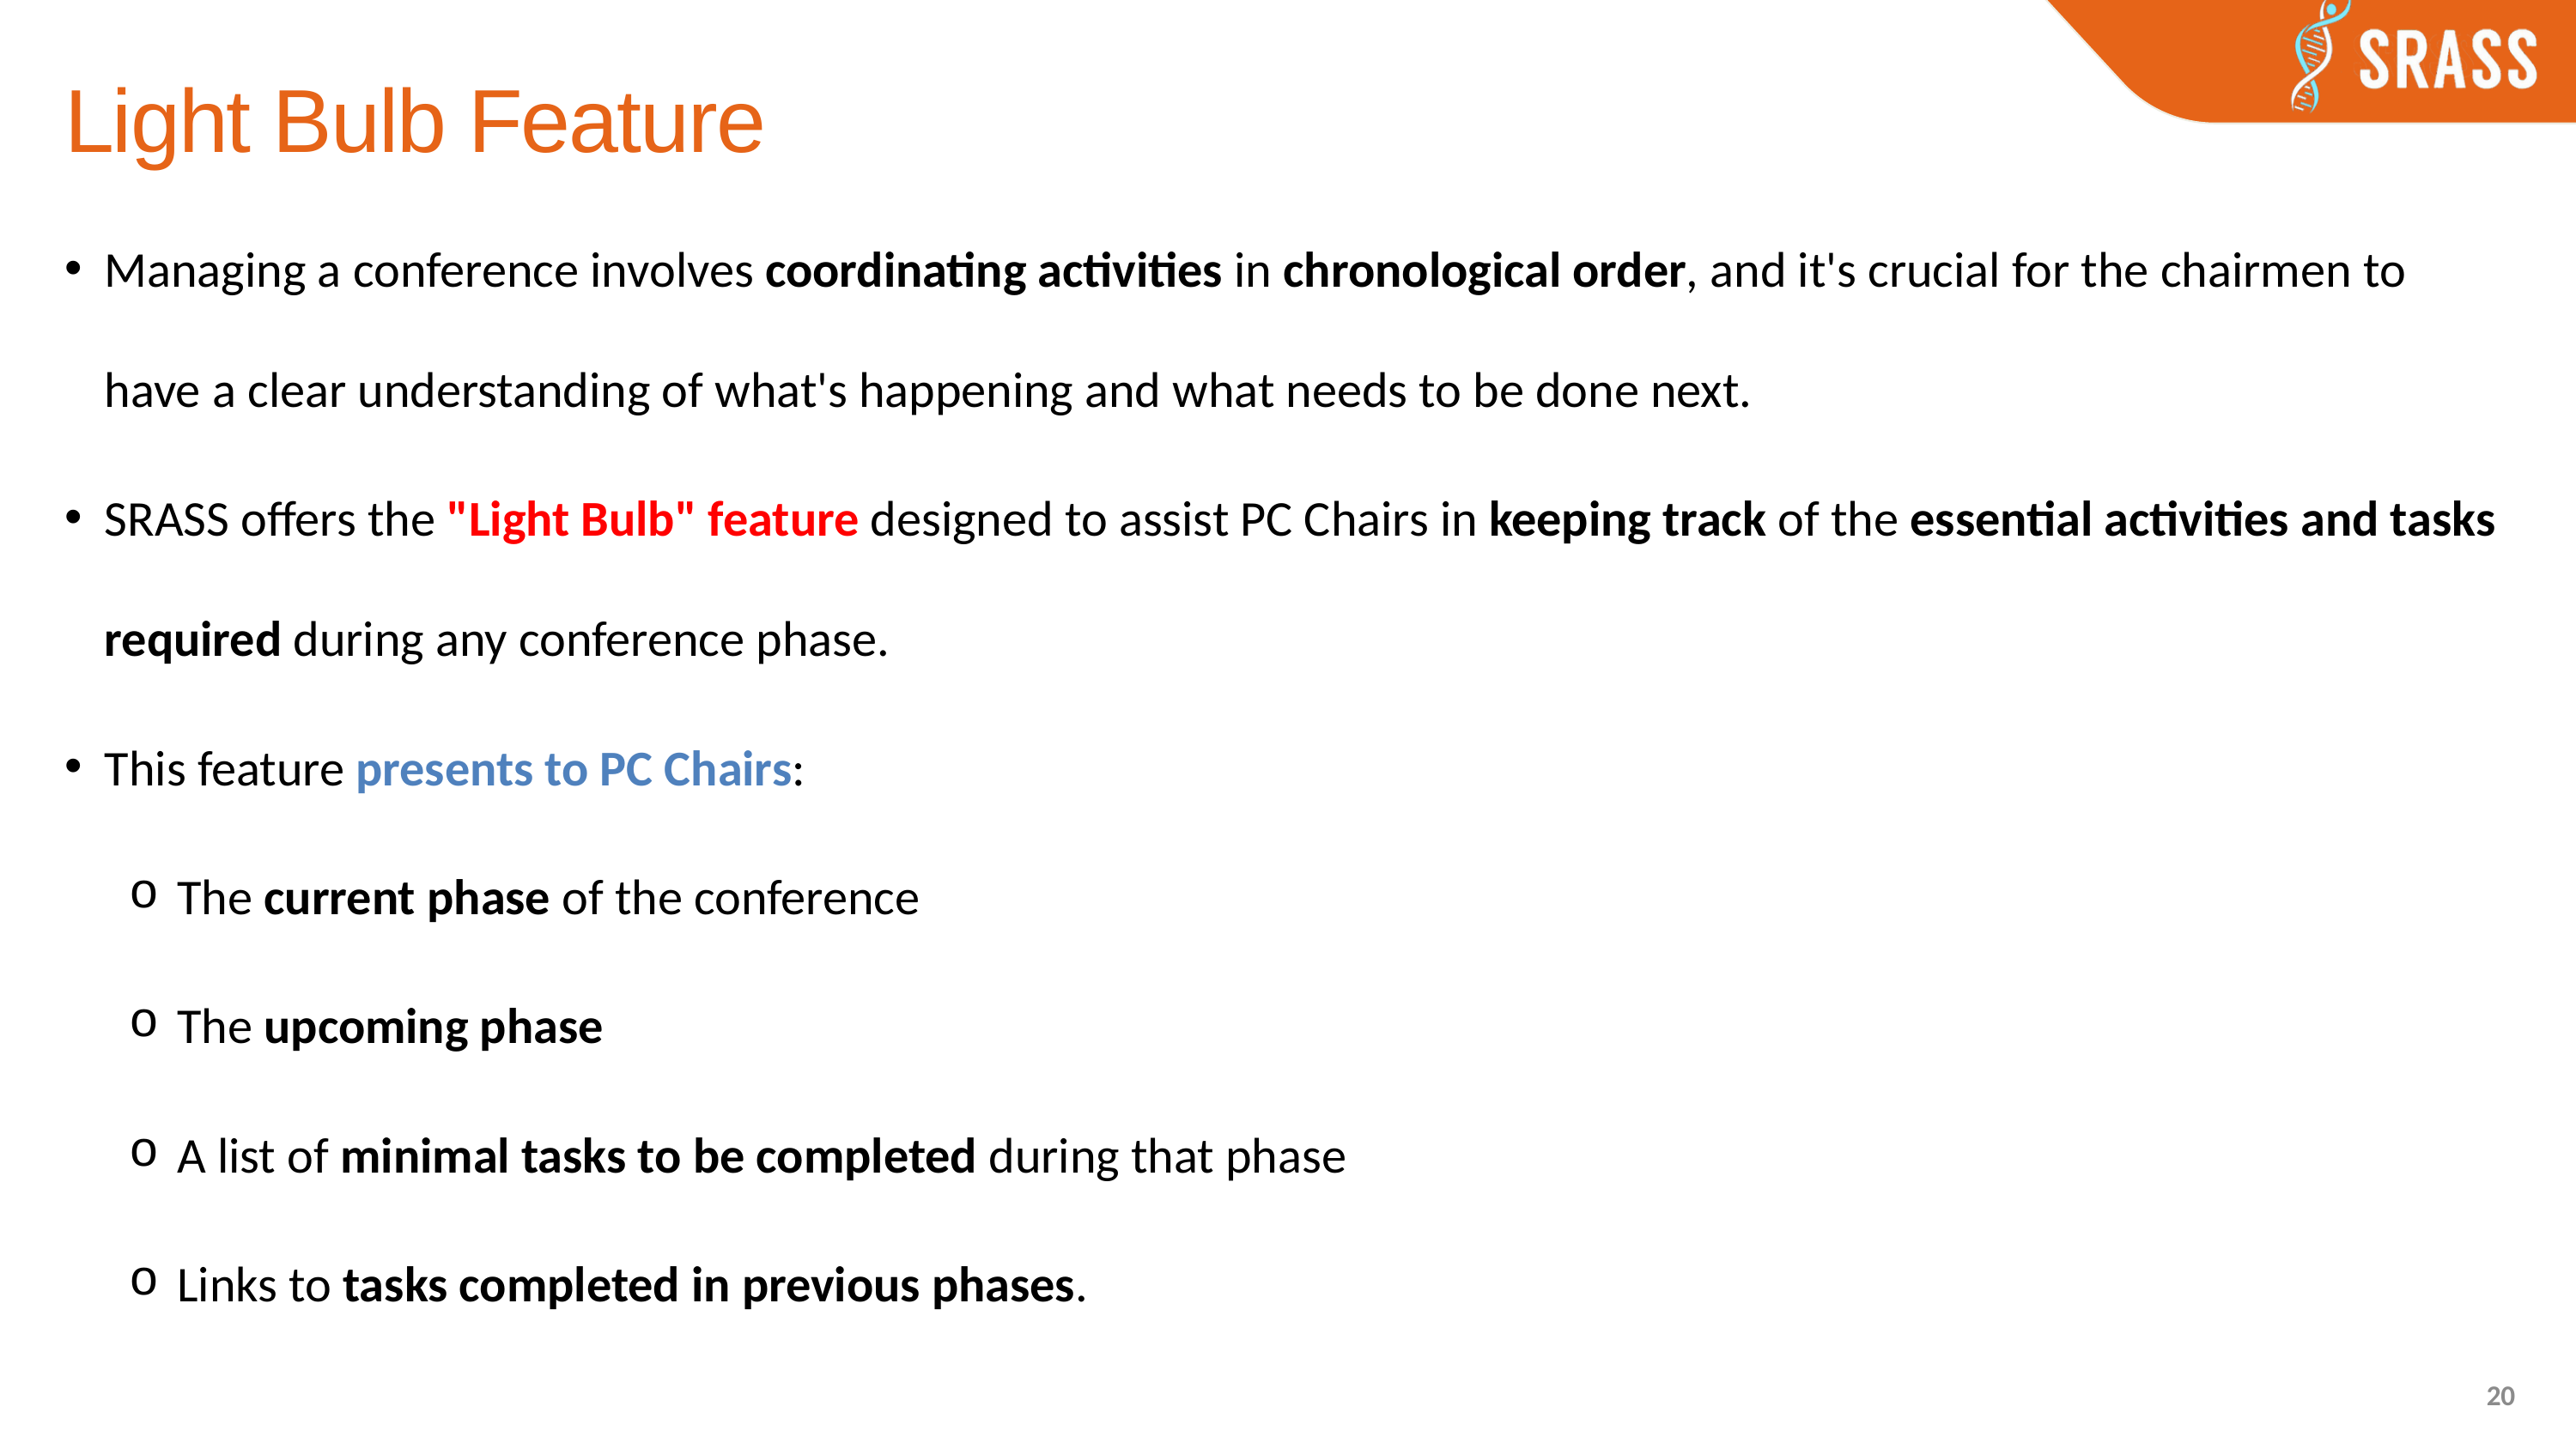

Light Bulb Feature
Managing a conference involves coordinating activities in chronological order, and it's crucial for the chairmen to have a clear understanding of what's happening and what needs to be done next.
SRASS offers the "Light Bulb" feature designed to assist PC Chairs in keeping track of the essential activities and tasks required during any conference phase.
This feature presents to PC Chairs:
The current phase of the conference
The upcoming phase
A list of minimal tasks to be completed during that phase
Links to tasks completed in previous phases.
CREATE CONFERENCE
20